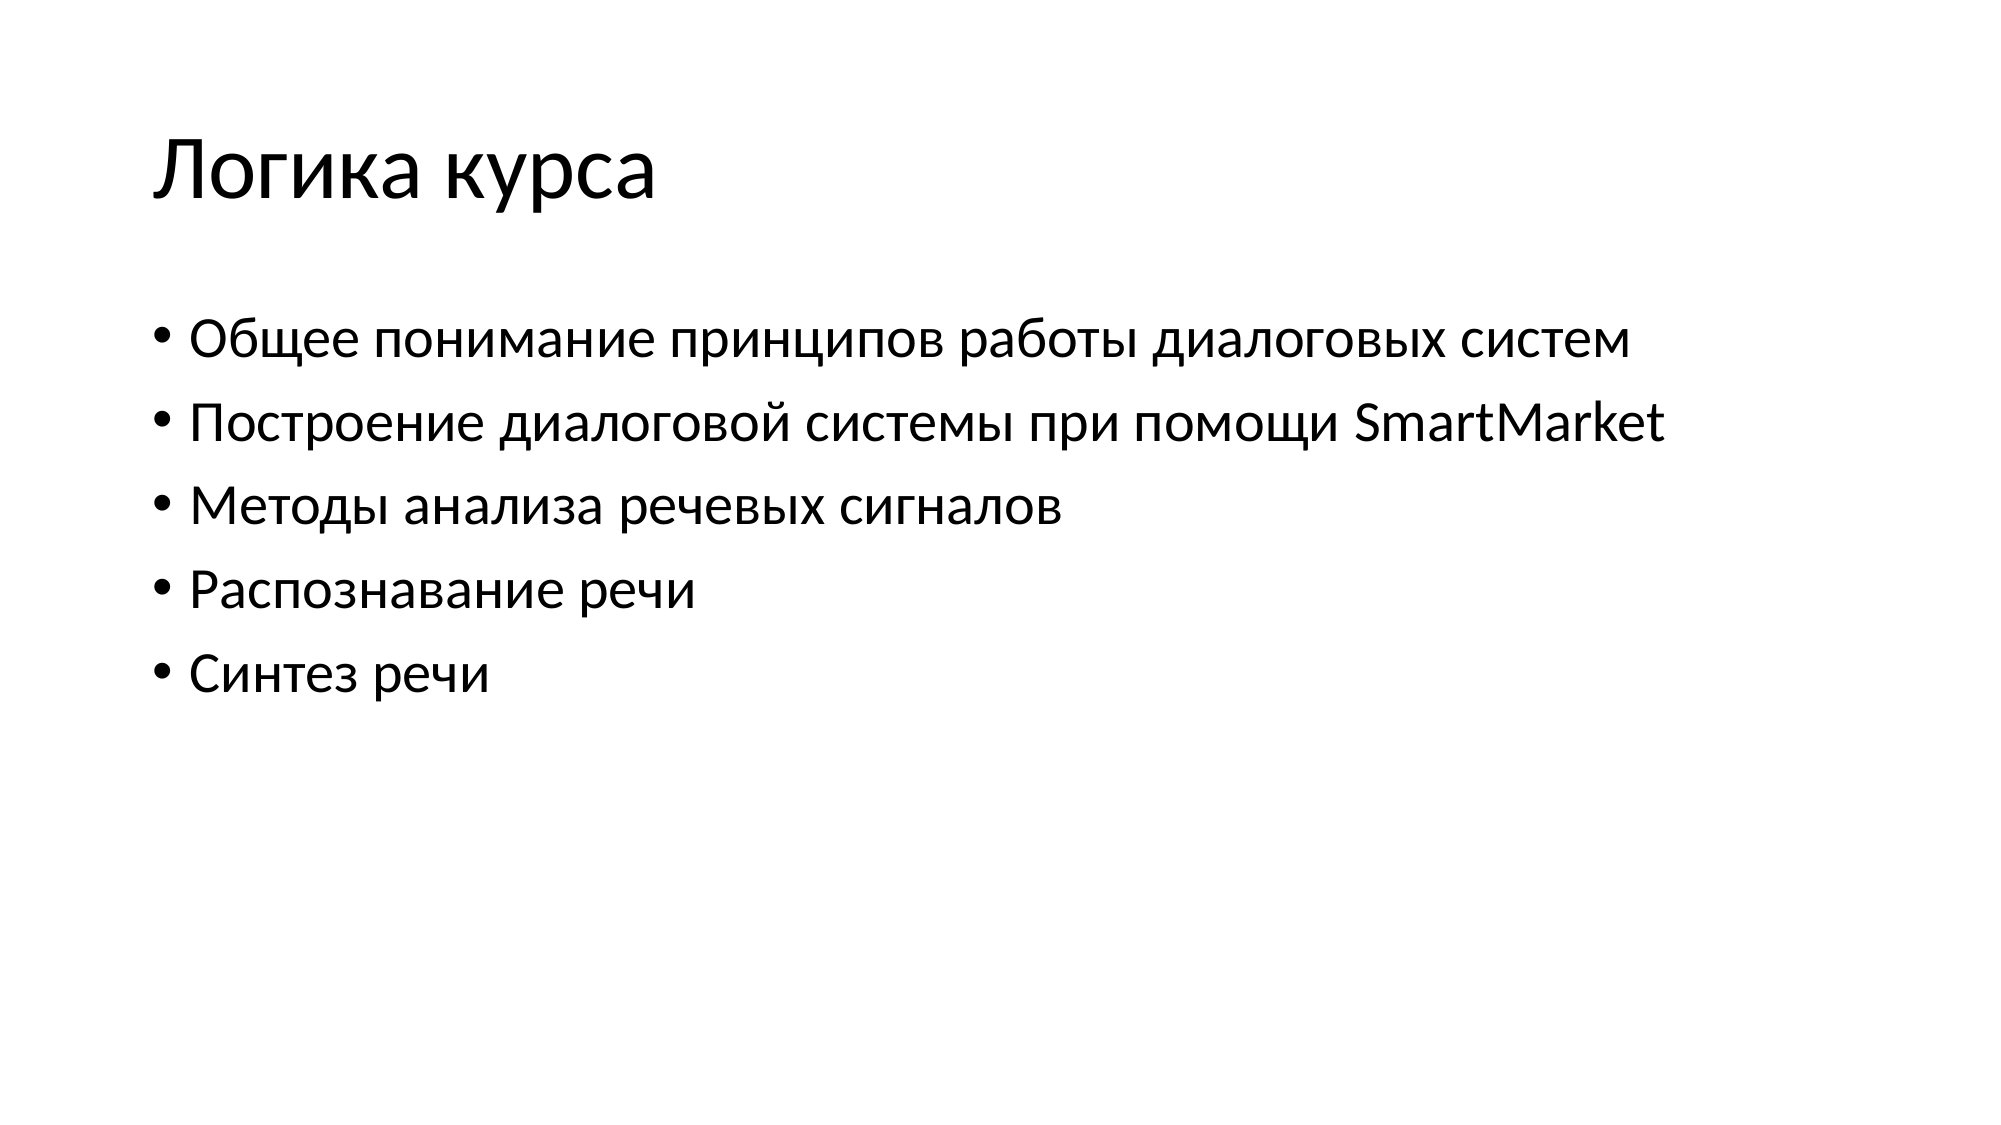

# Логика курса
Общее понимание принципов работы диалоговых систем
Построение диалоговой системы при помощи SmartMarket
Методы анализа речевых сигналов
Распознавание речи
Синтез речи